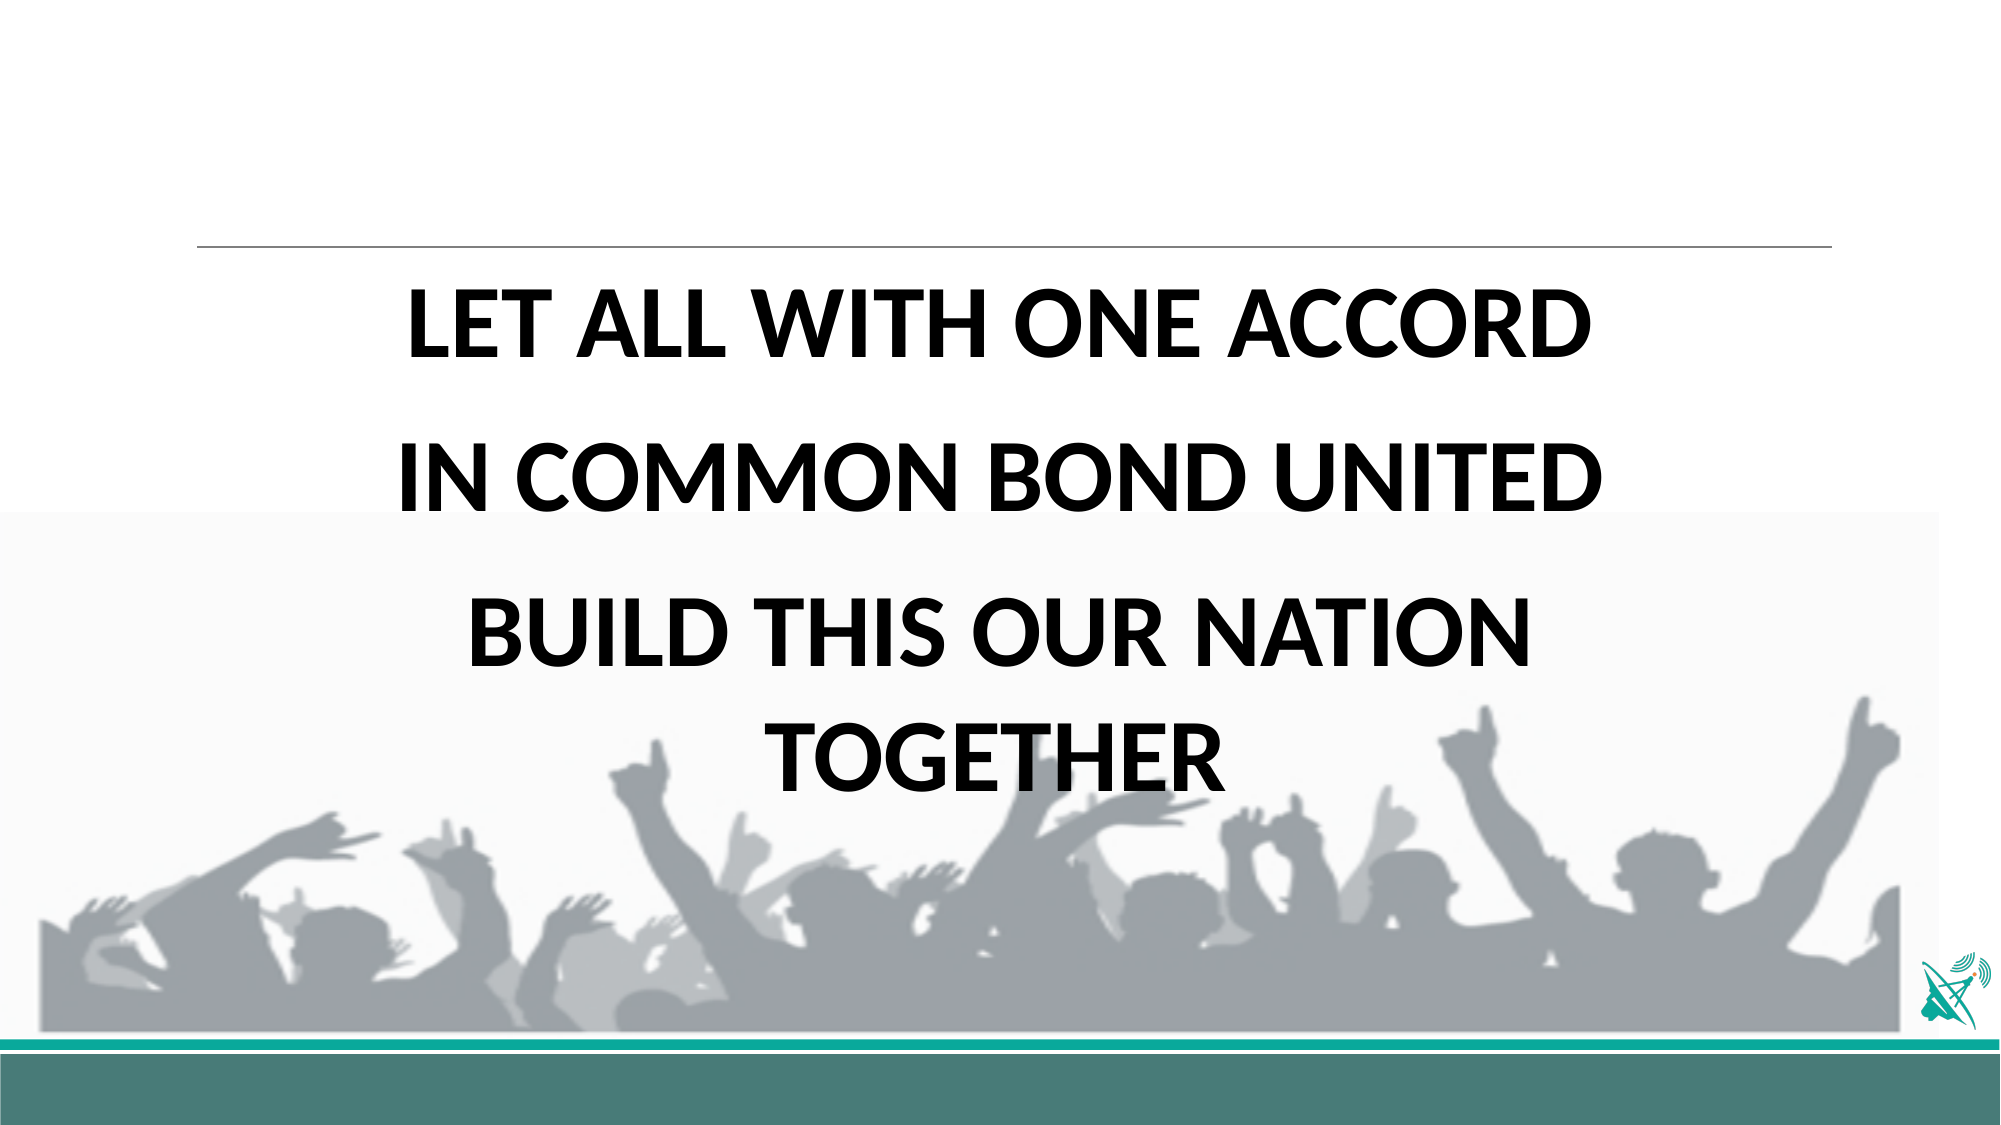

LET ALL WITH ONE ACCORD
IN COMMON BOND UNITED
BUILD THIS OUR NATION TOGETHER